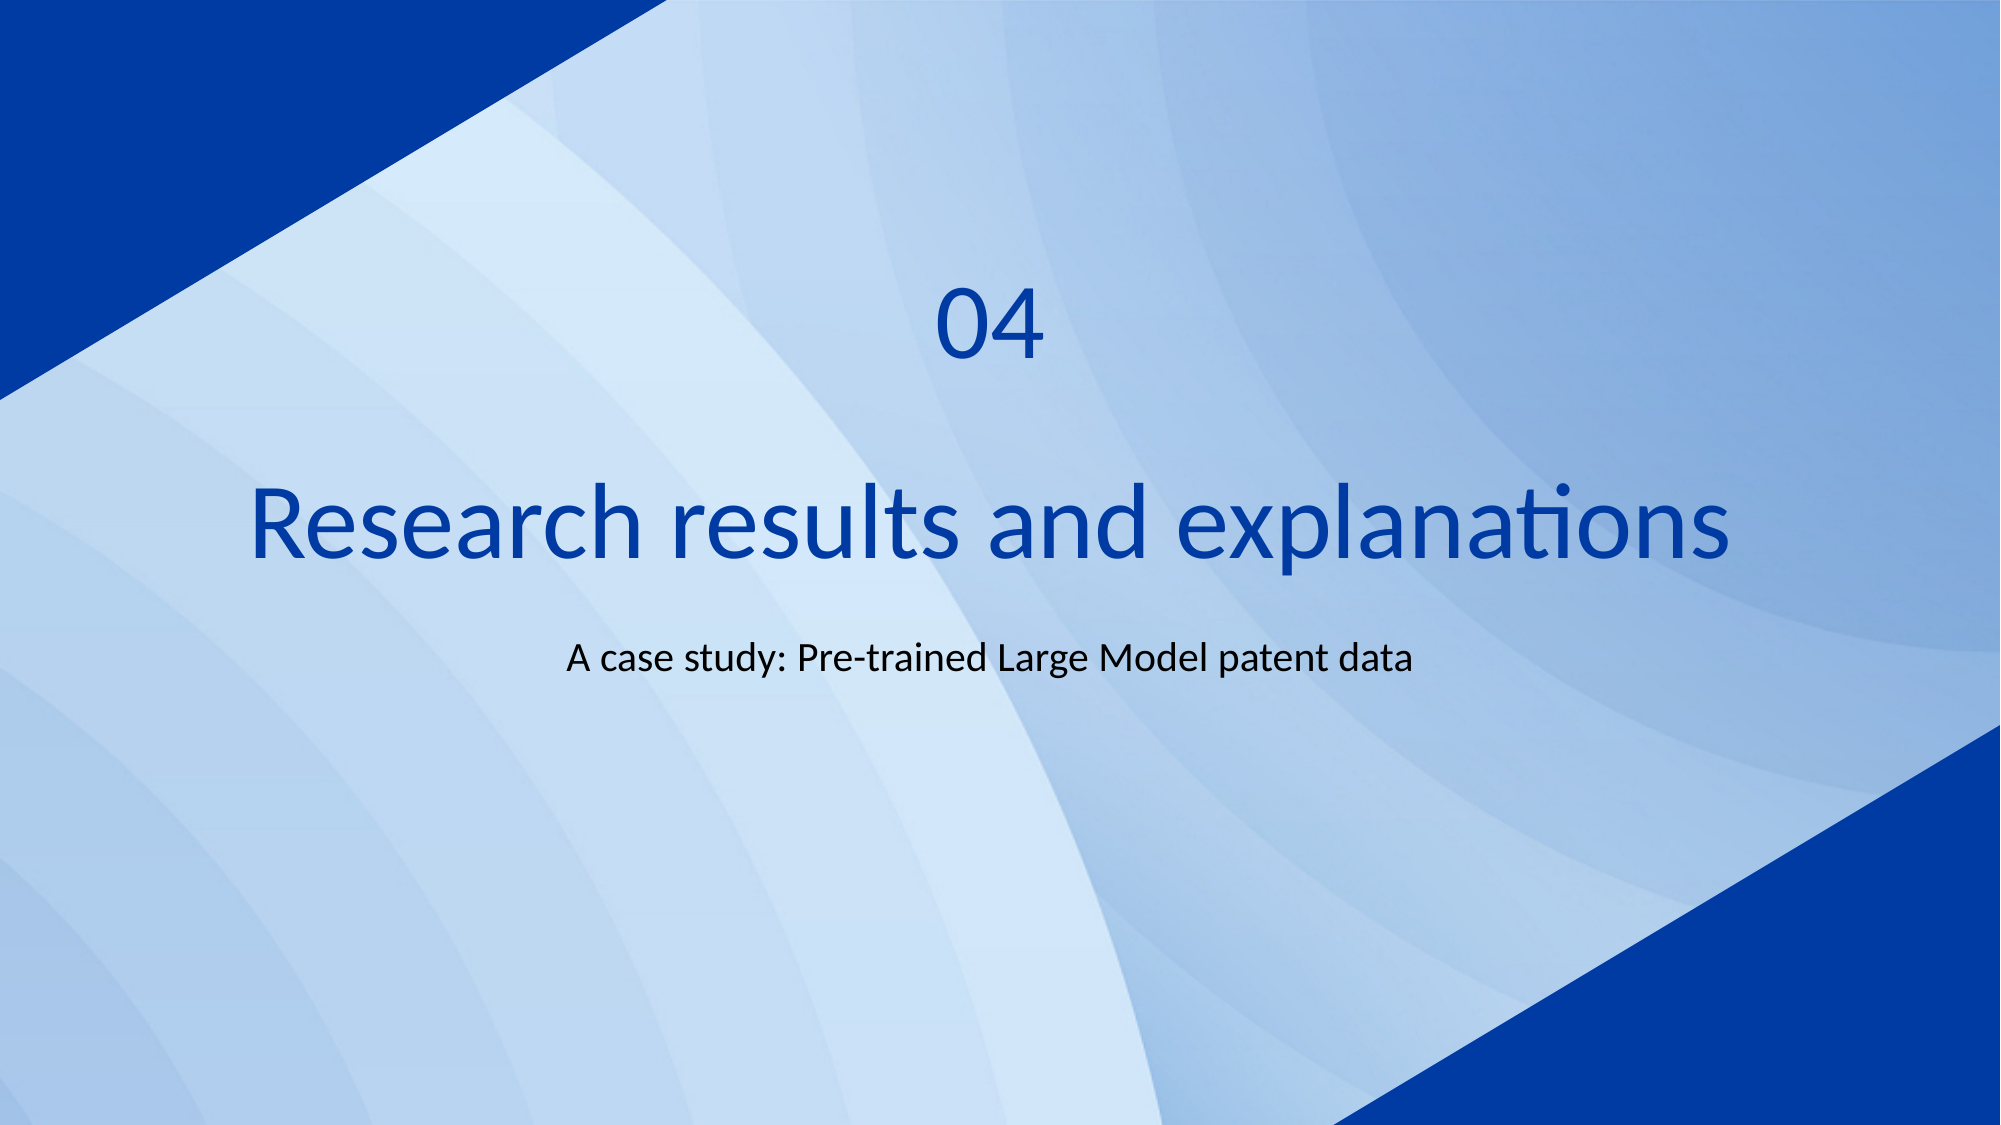

04
Research results and explanations

A case study: Pre-trained Large Model patent data